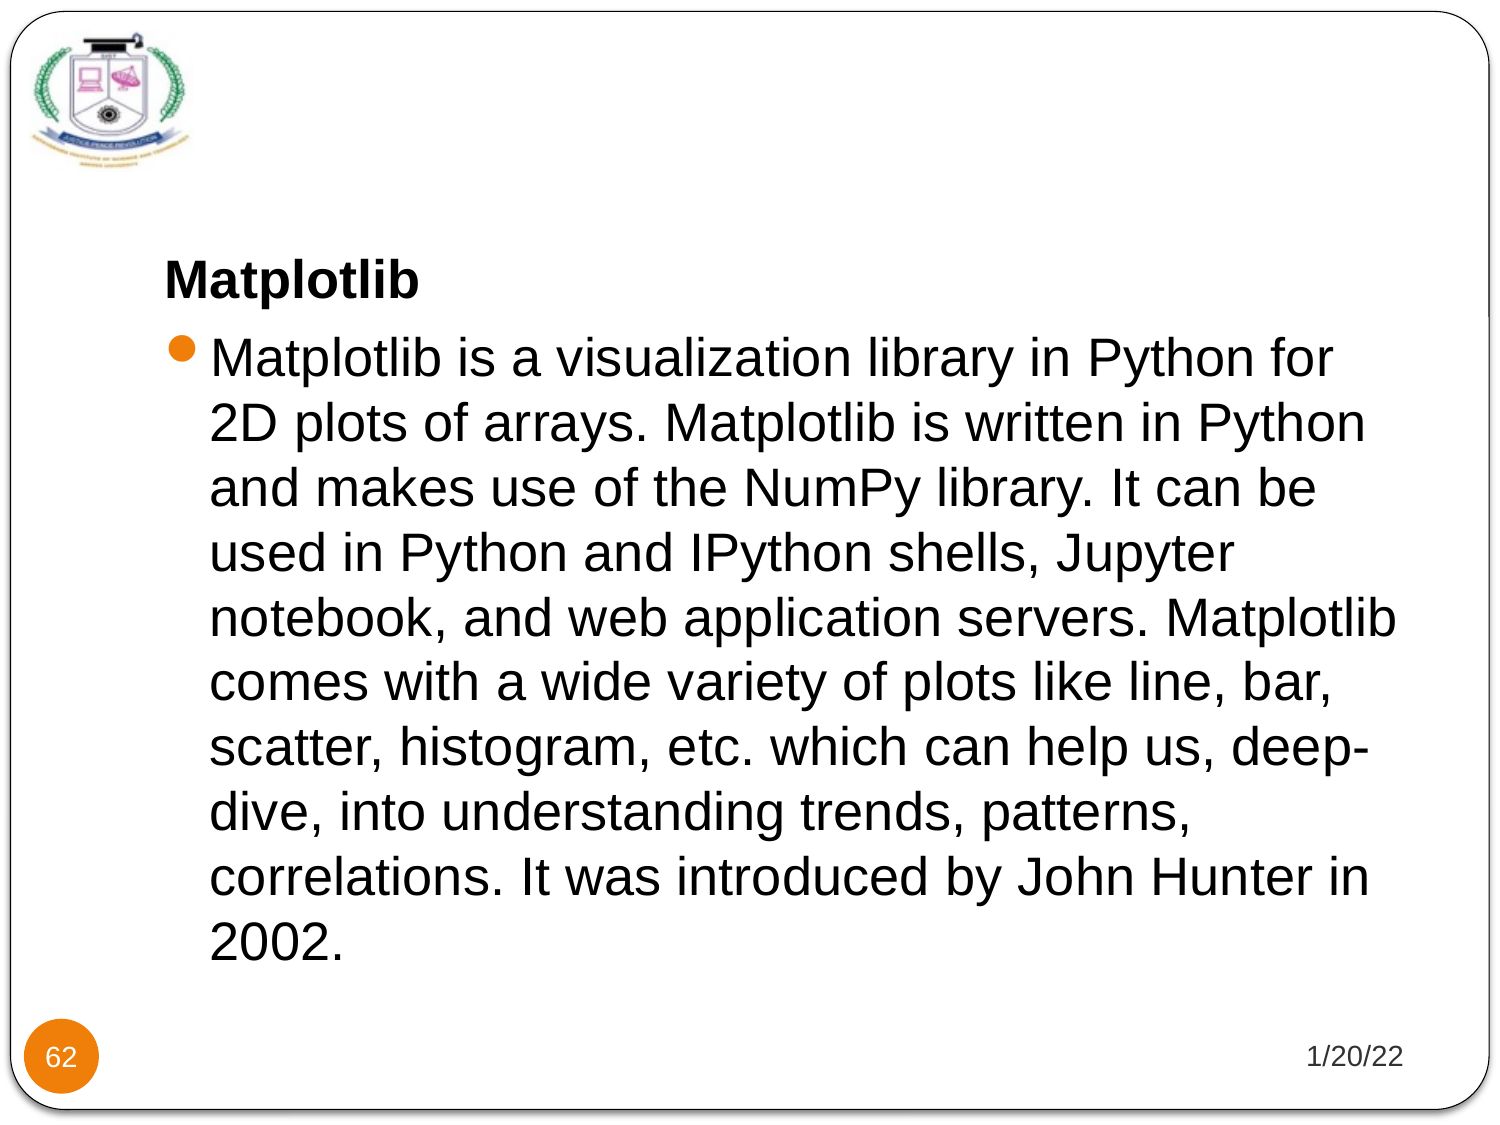

#
Matplotlib
Matplotlib is a visualization library in Python for 2D plots of arrays. Matplotlib is written in Python and makes use of the NumPy library. It can be used in Python and IPython shells, Jupyter notebook, and web application servers. Matplotlib comes with a wide variety of plots like line, bar, scatter, histogram, etc. which can help us, deep-dive, into understanding trends, patterns, correlations. It was introduced by John Hunter in 2002.

1/20/22
62